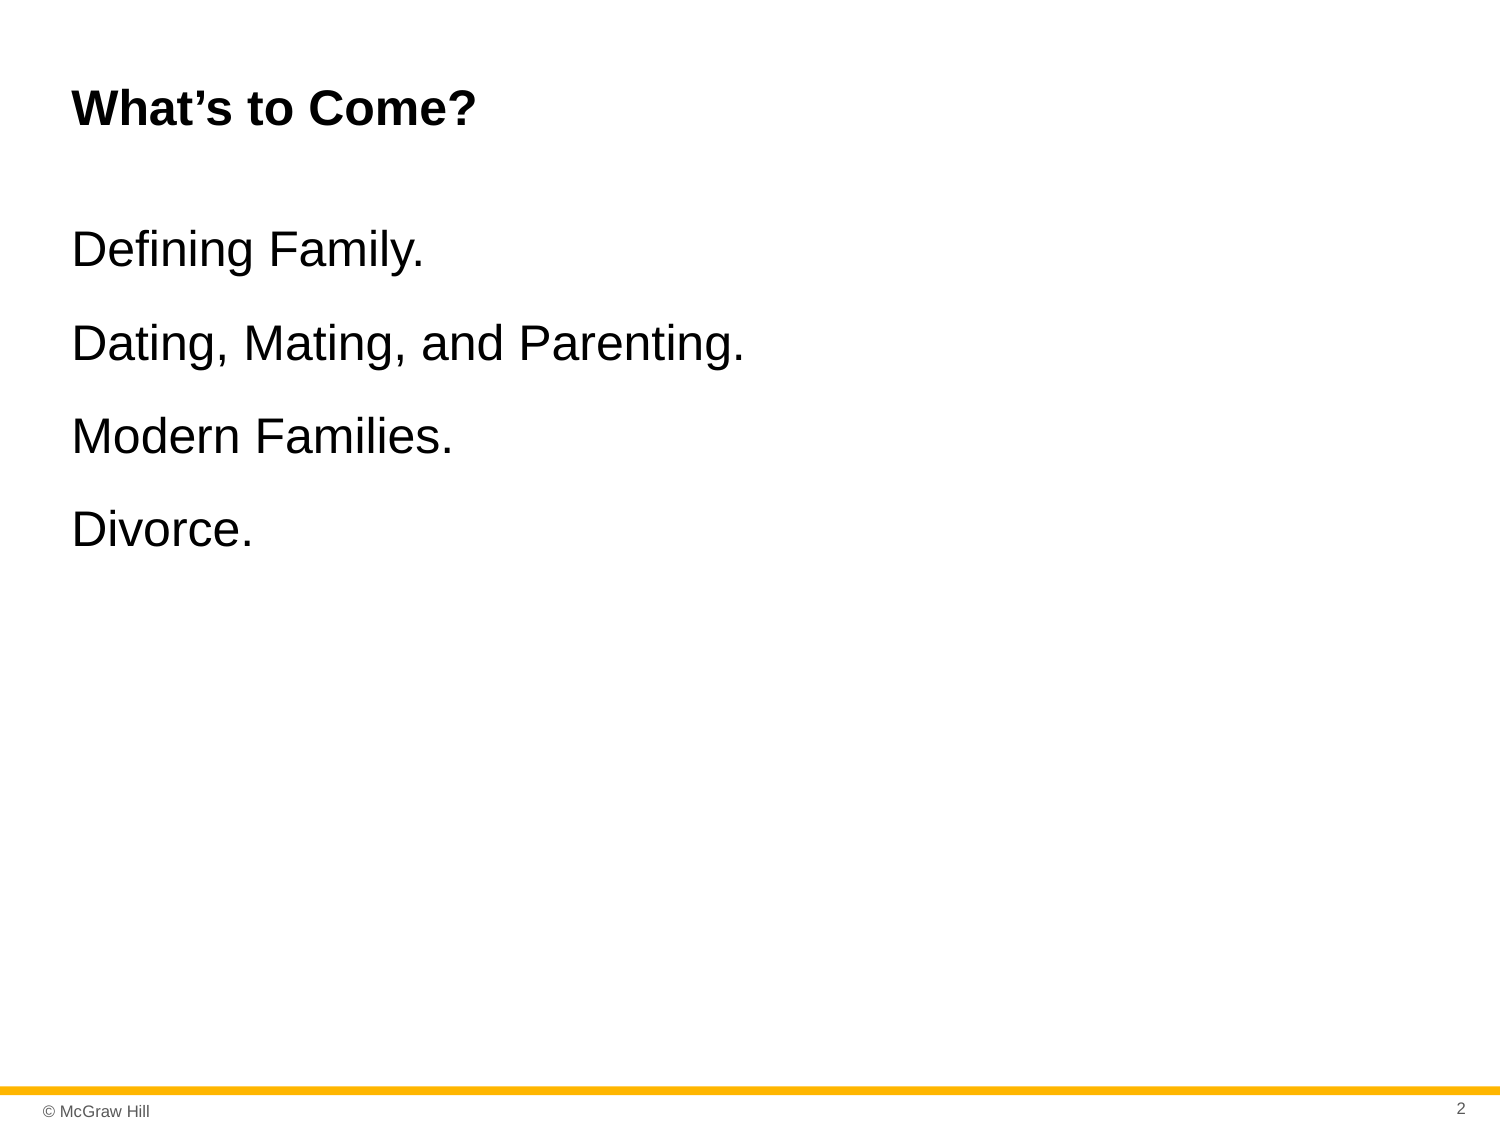

# What’s to Come?
Defining Family.
Dating, Mating, and Parenting.
Modern Families.
Divorce.